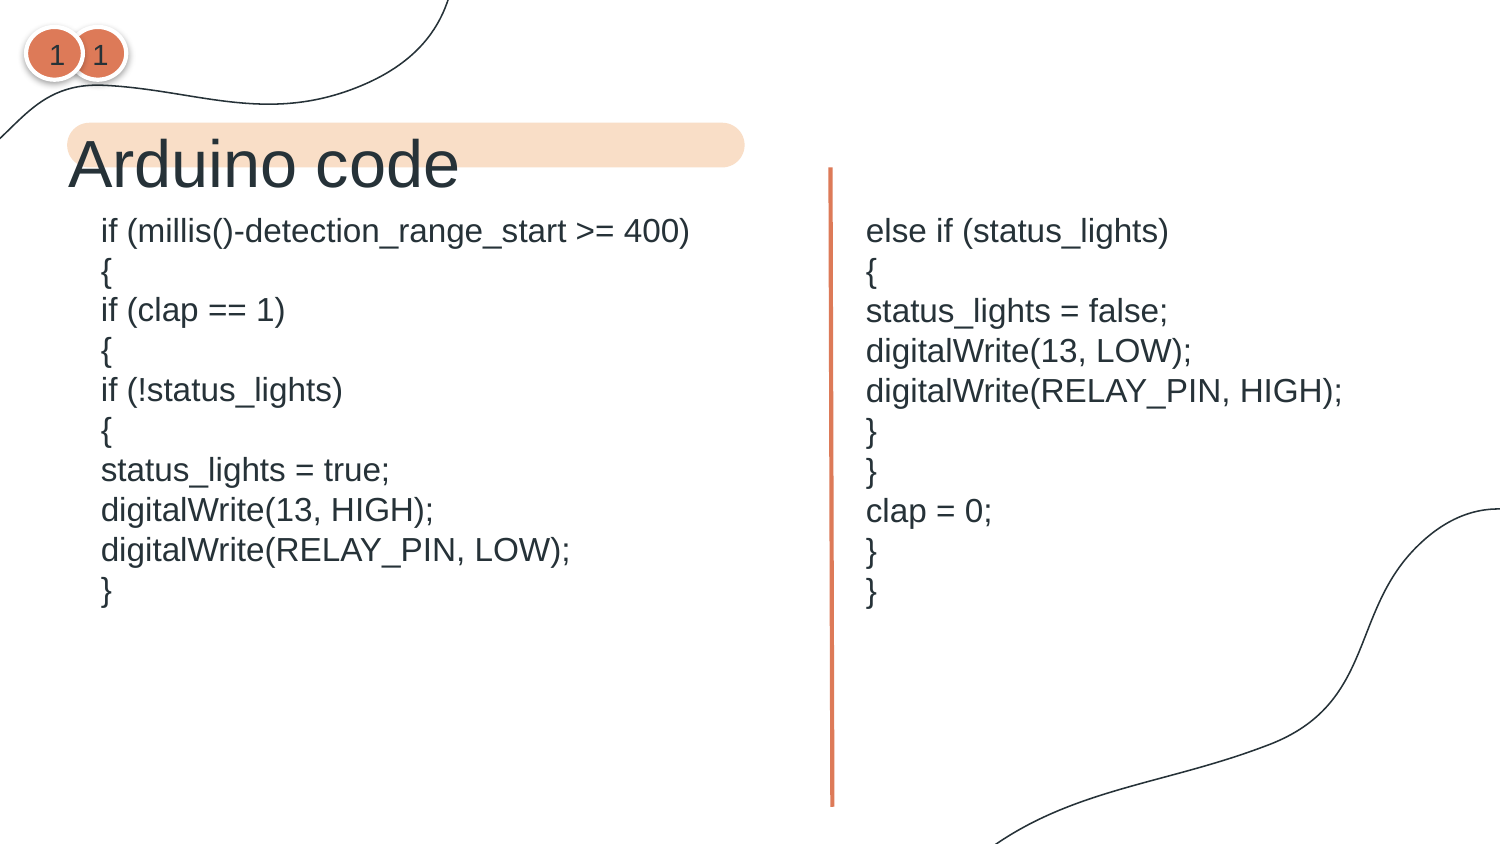

1
1
Arduino code

else if (status_lights)
{
status_lights = false;
digitalWrite(13, LOW);
digitalWrite(RELAY_PIN, HIGH);
}
}
clap = 0;
}
}
if (millis()-detection_range_start >= 400)
{
if (clap == 1)
{
if (!status_lights)
{
status_lights = true;
digitalWrite(13, HIGH);
digitalWrite(RELAY_PIN, LOW);
}